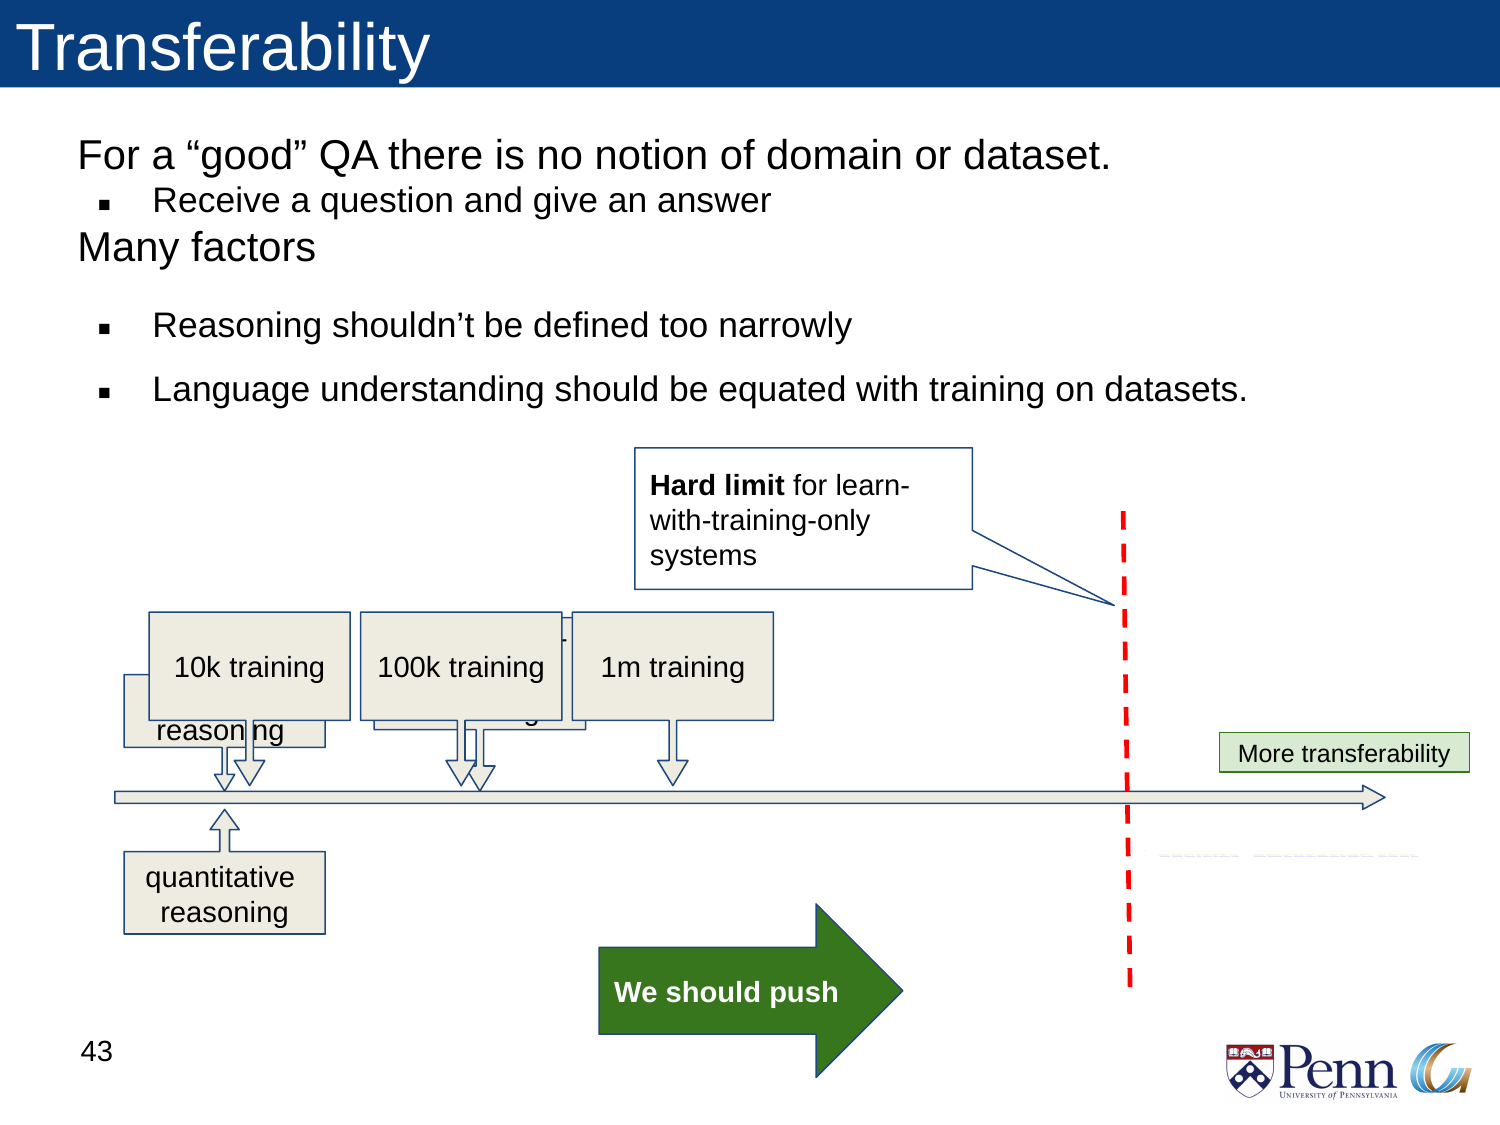

# Transferability
For a “good” QA there is no notion of domain or dataset.
Receive a question and give an answer
Many factors
Reasoning shouldn’t be defined too narrowly
Language understanding should be equated with training on datasets.
Hard limit for learn-with-training-only systems
10k training
100k training
1m training
Paraphrase + quantitative  reasoning
Paraphrase reasoning
More transferability

quantitative  reasoning
We should push
43